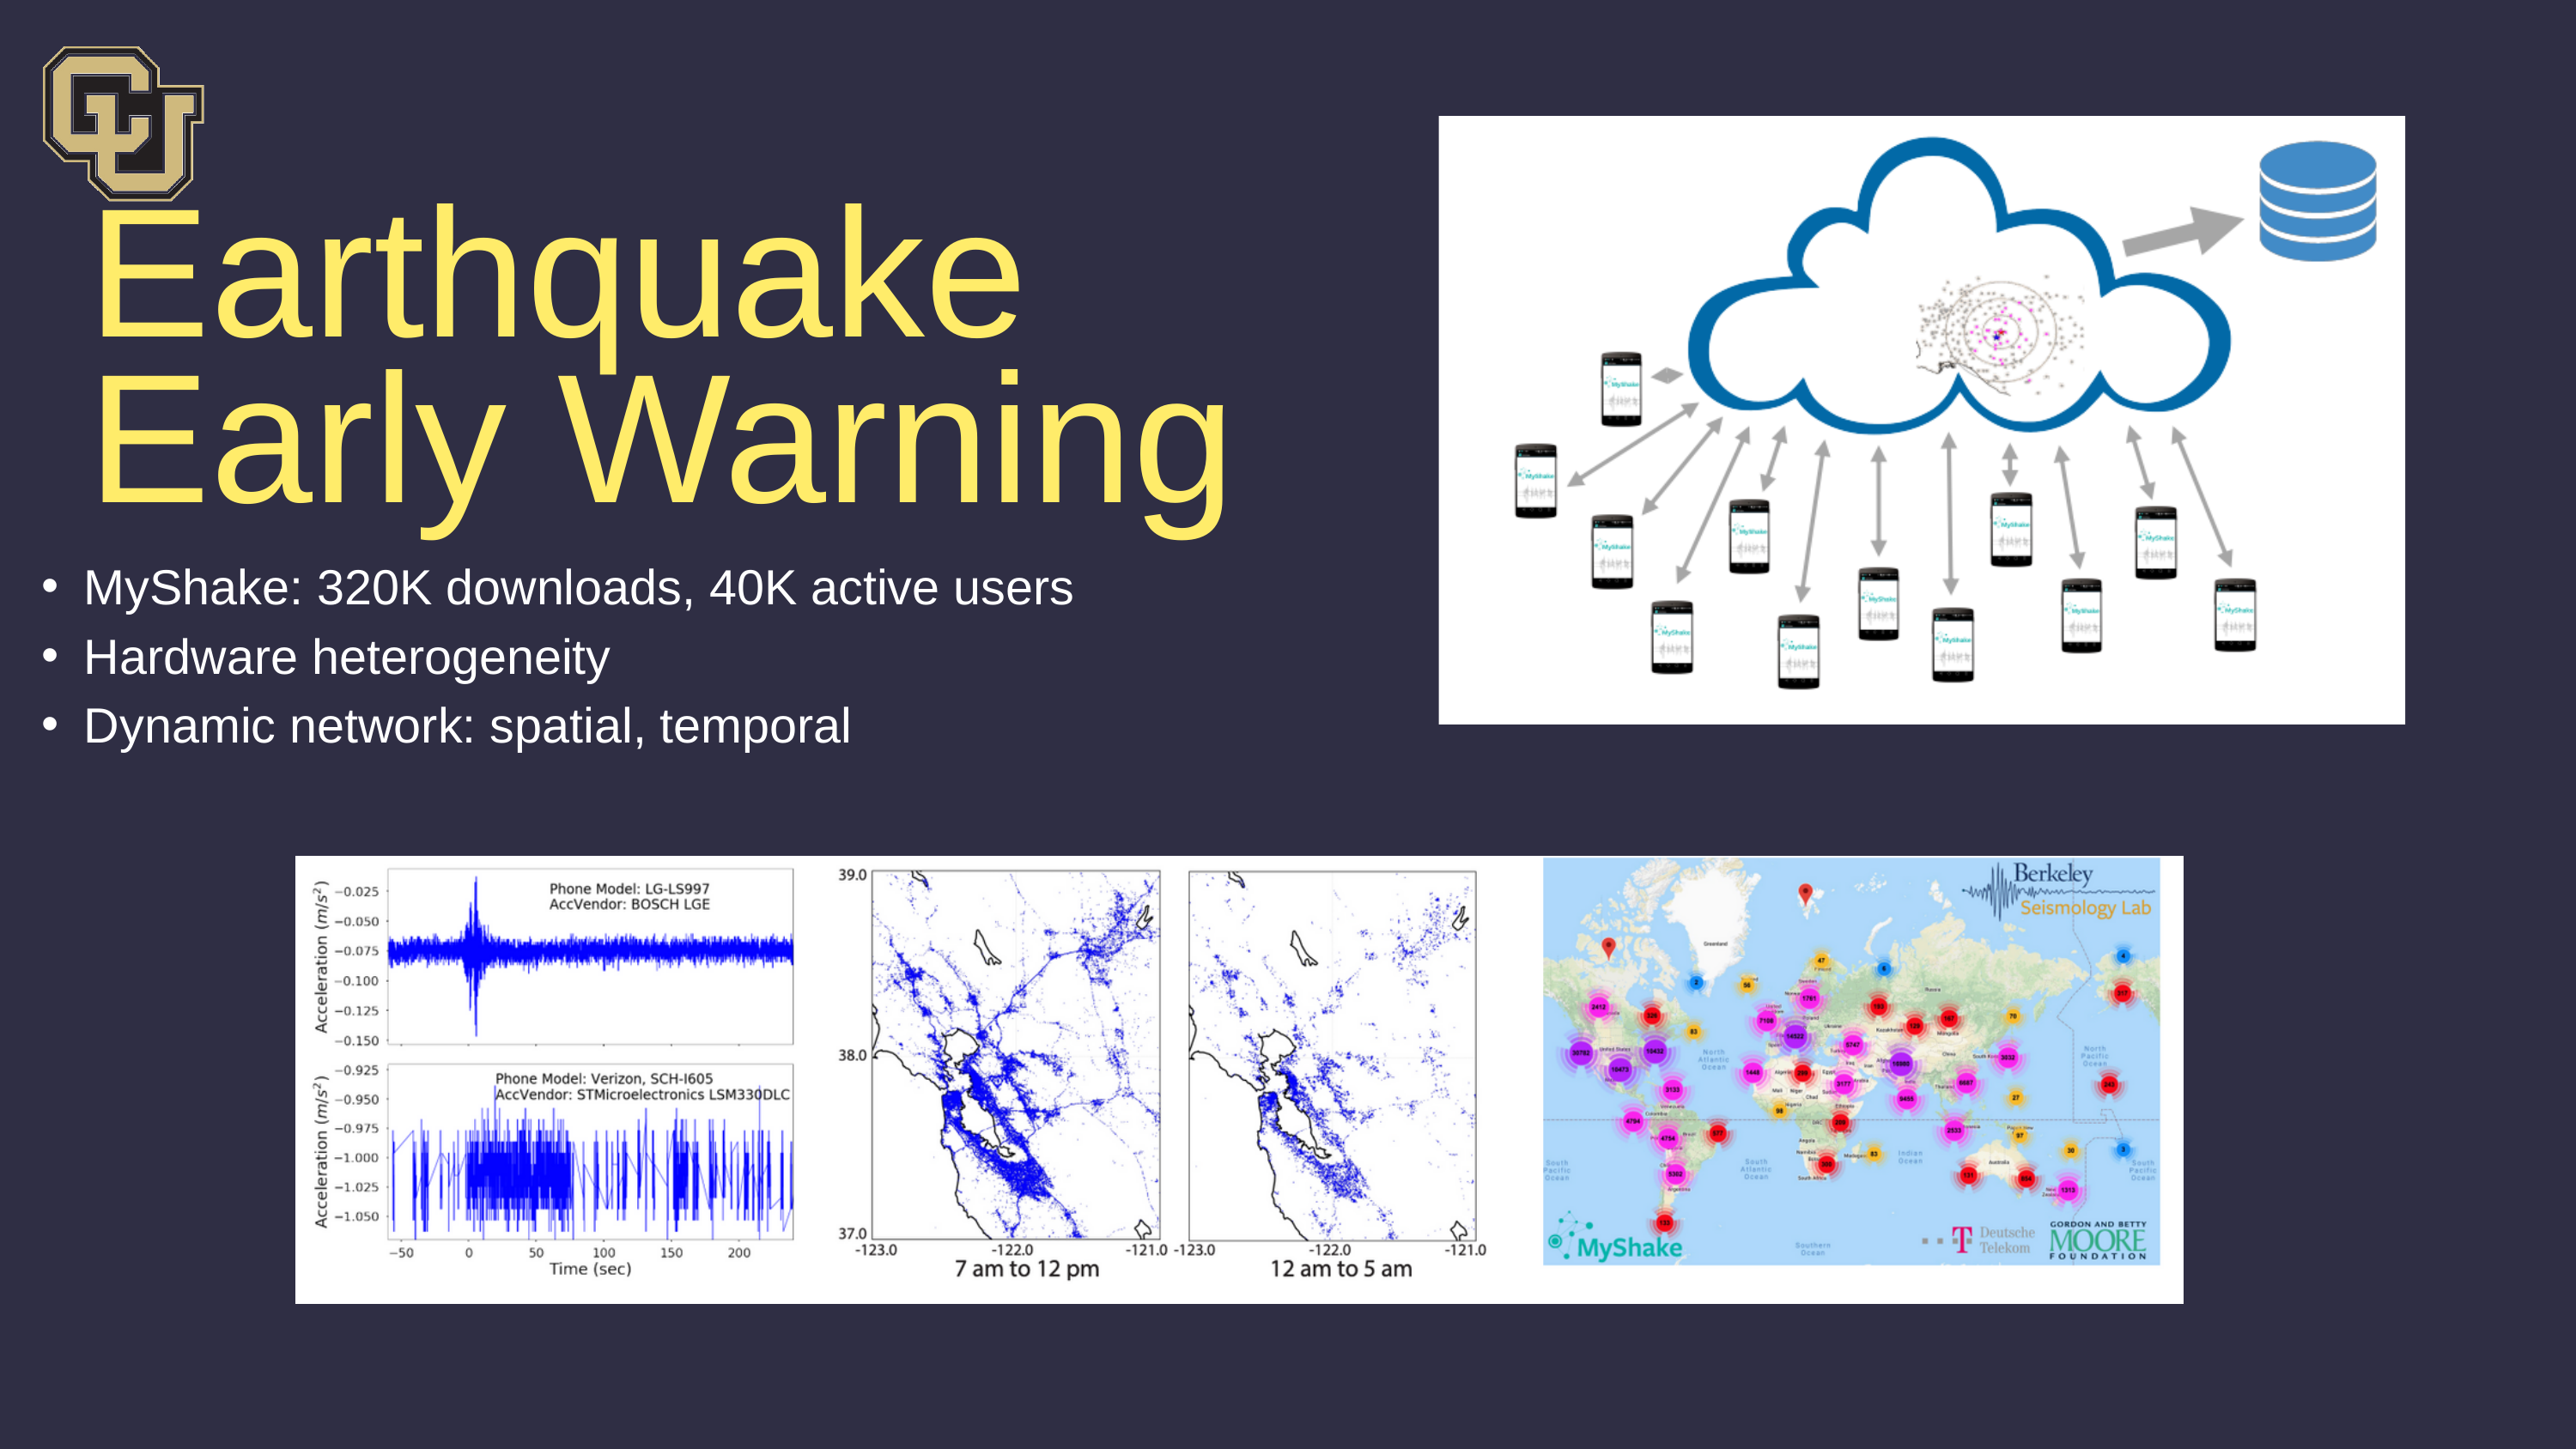

Earthquake Early Warning
MyShake: 320K downloads, 40K active users
Hardware heterogeneity
Dynamic network: spatial, temporal